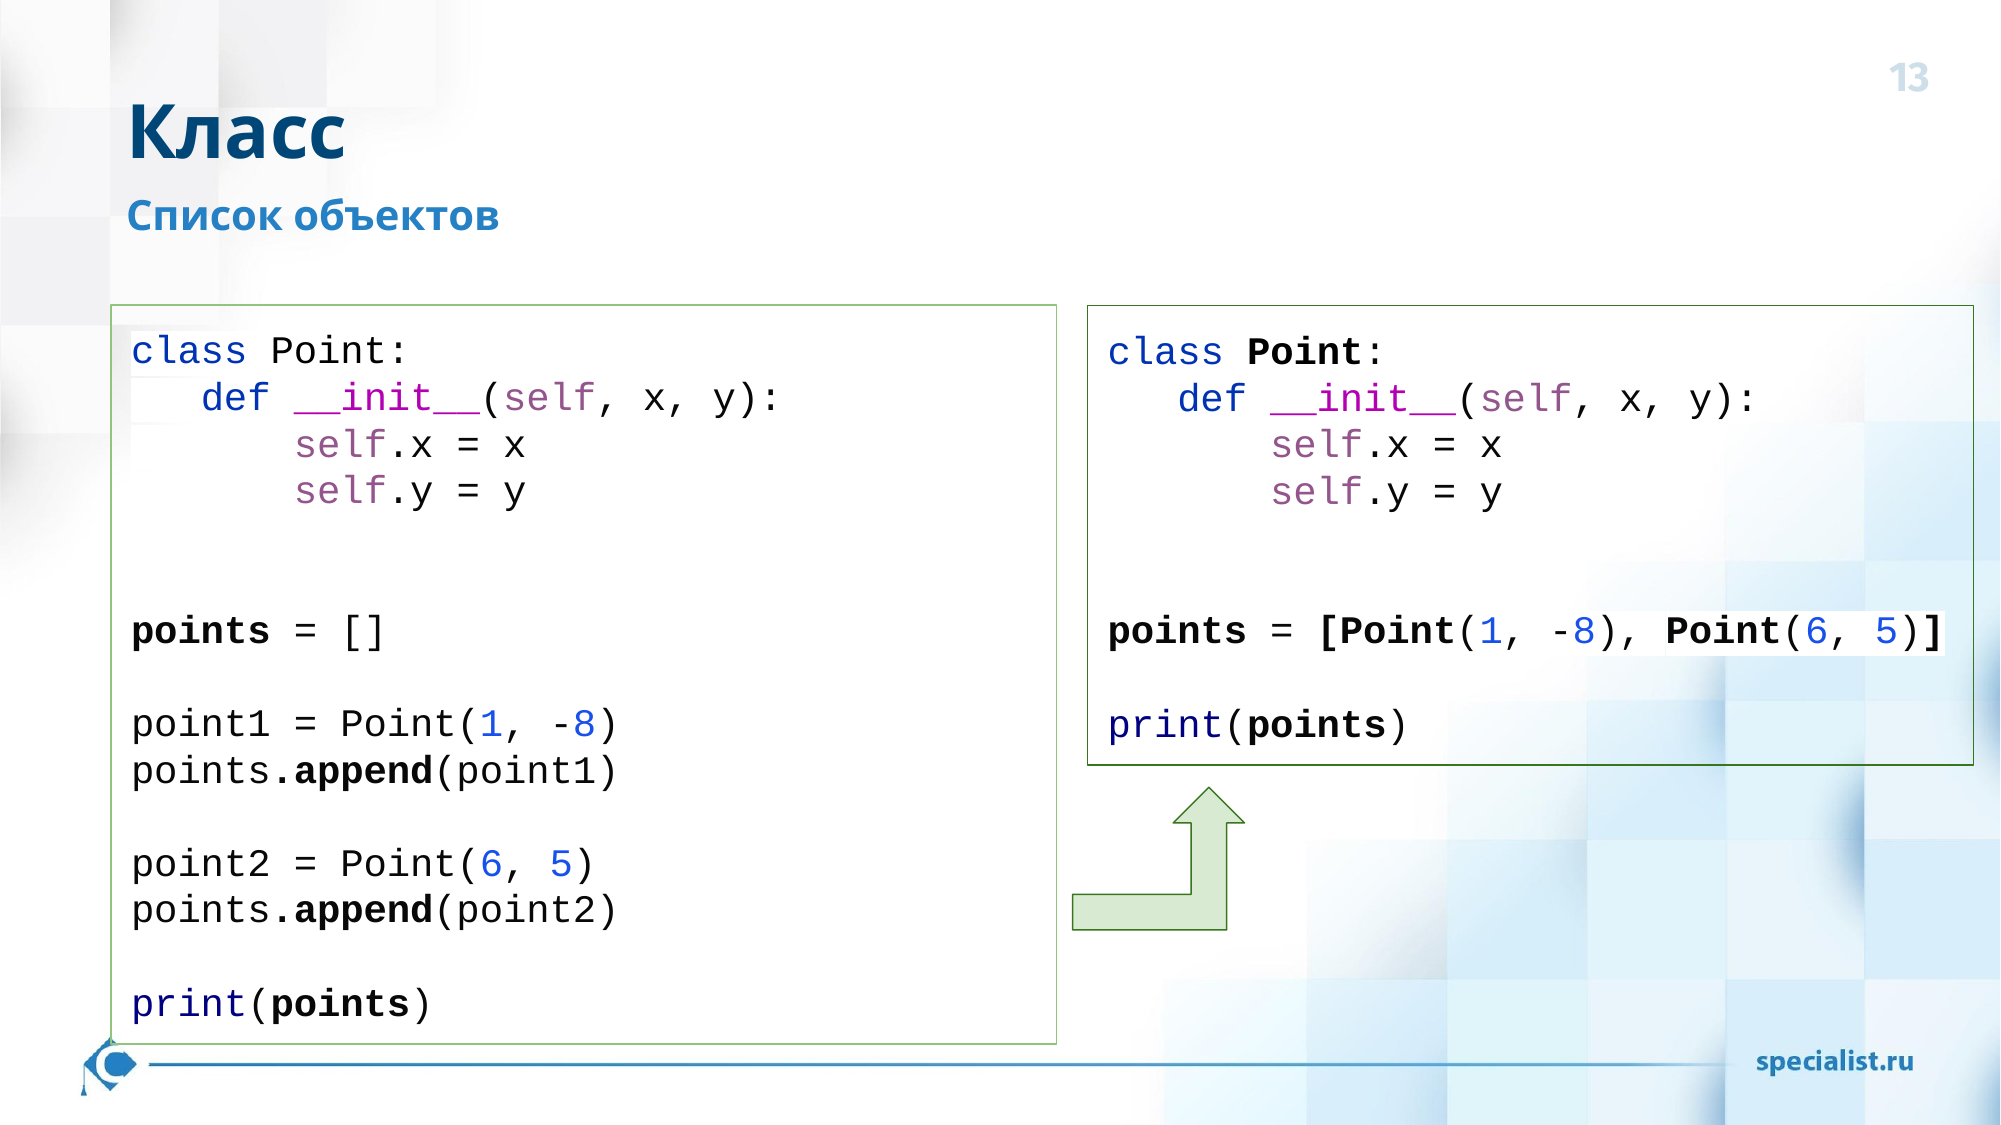

# Класс
Список объектов
class Point:
   def __init__(self, x, y):
       self.x = x
       self.y = y

points = []

point1 = Point(1, -8)
points.append(point1)

point2 = Point(6, 5)
points.append(point2)

print(points)
class Point:
   def __init__(self, x, y):
       self.x = x
       self.y = y

points = [Point(1, -8), Point(6, 5)]

print(points)